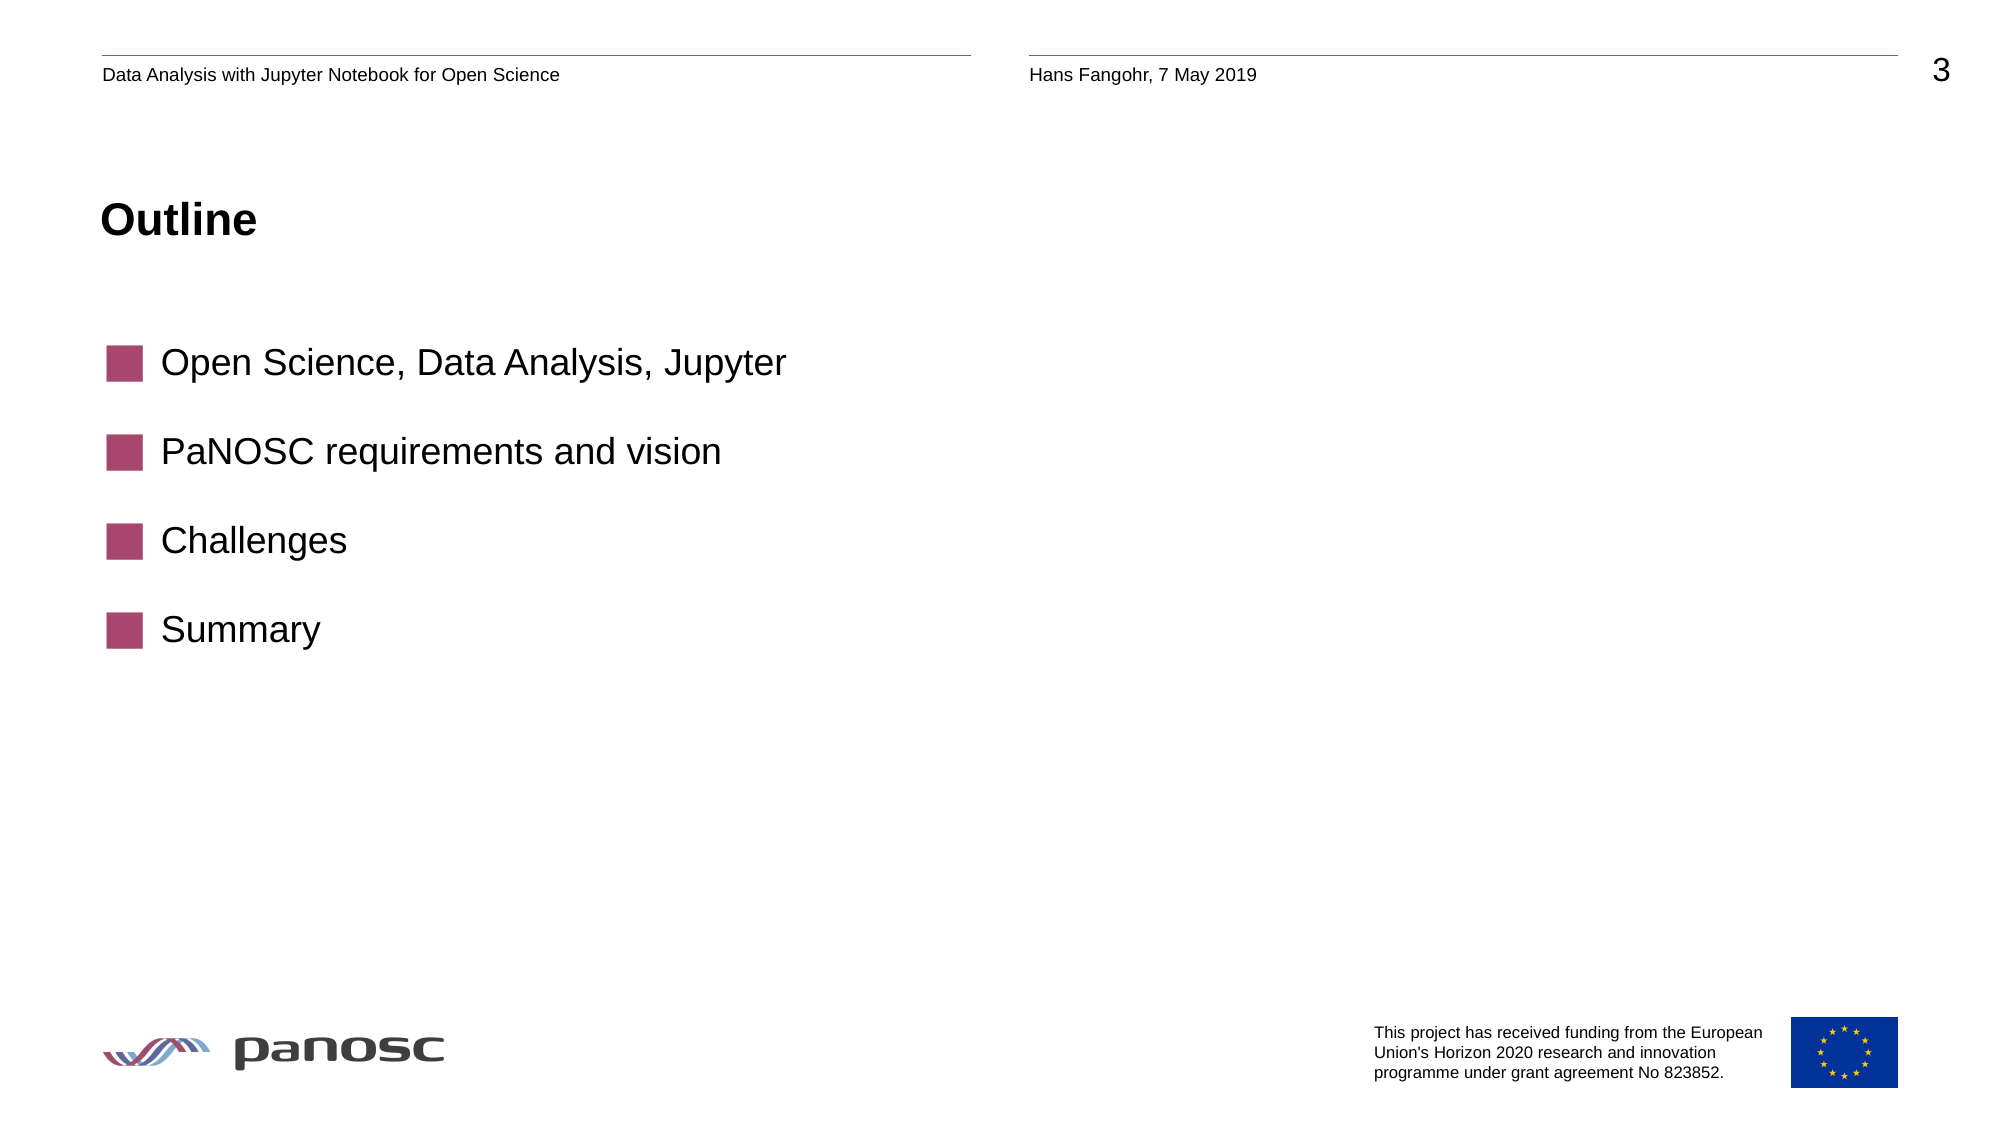

# Outline
Open Science, Data Analysis, Jupyter
PaNOSC requirements and vision
Challenges
Summary